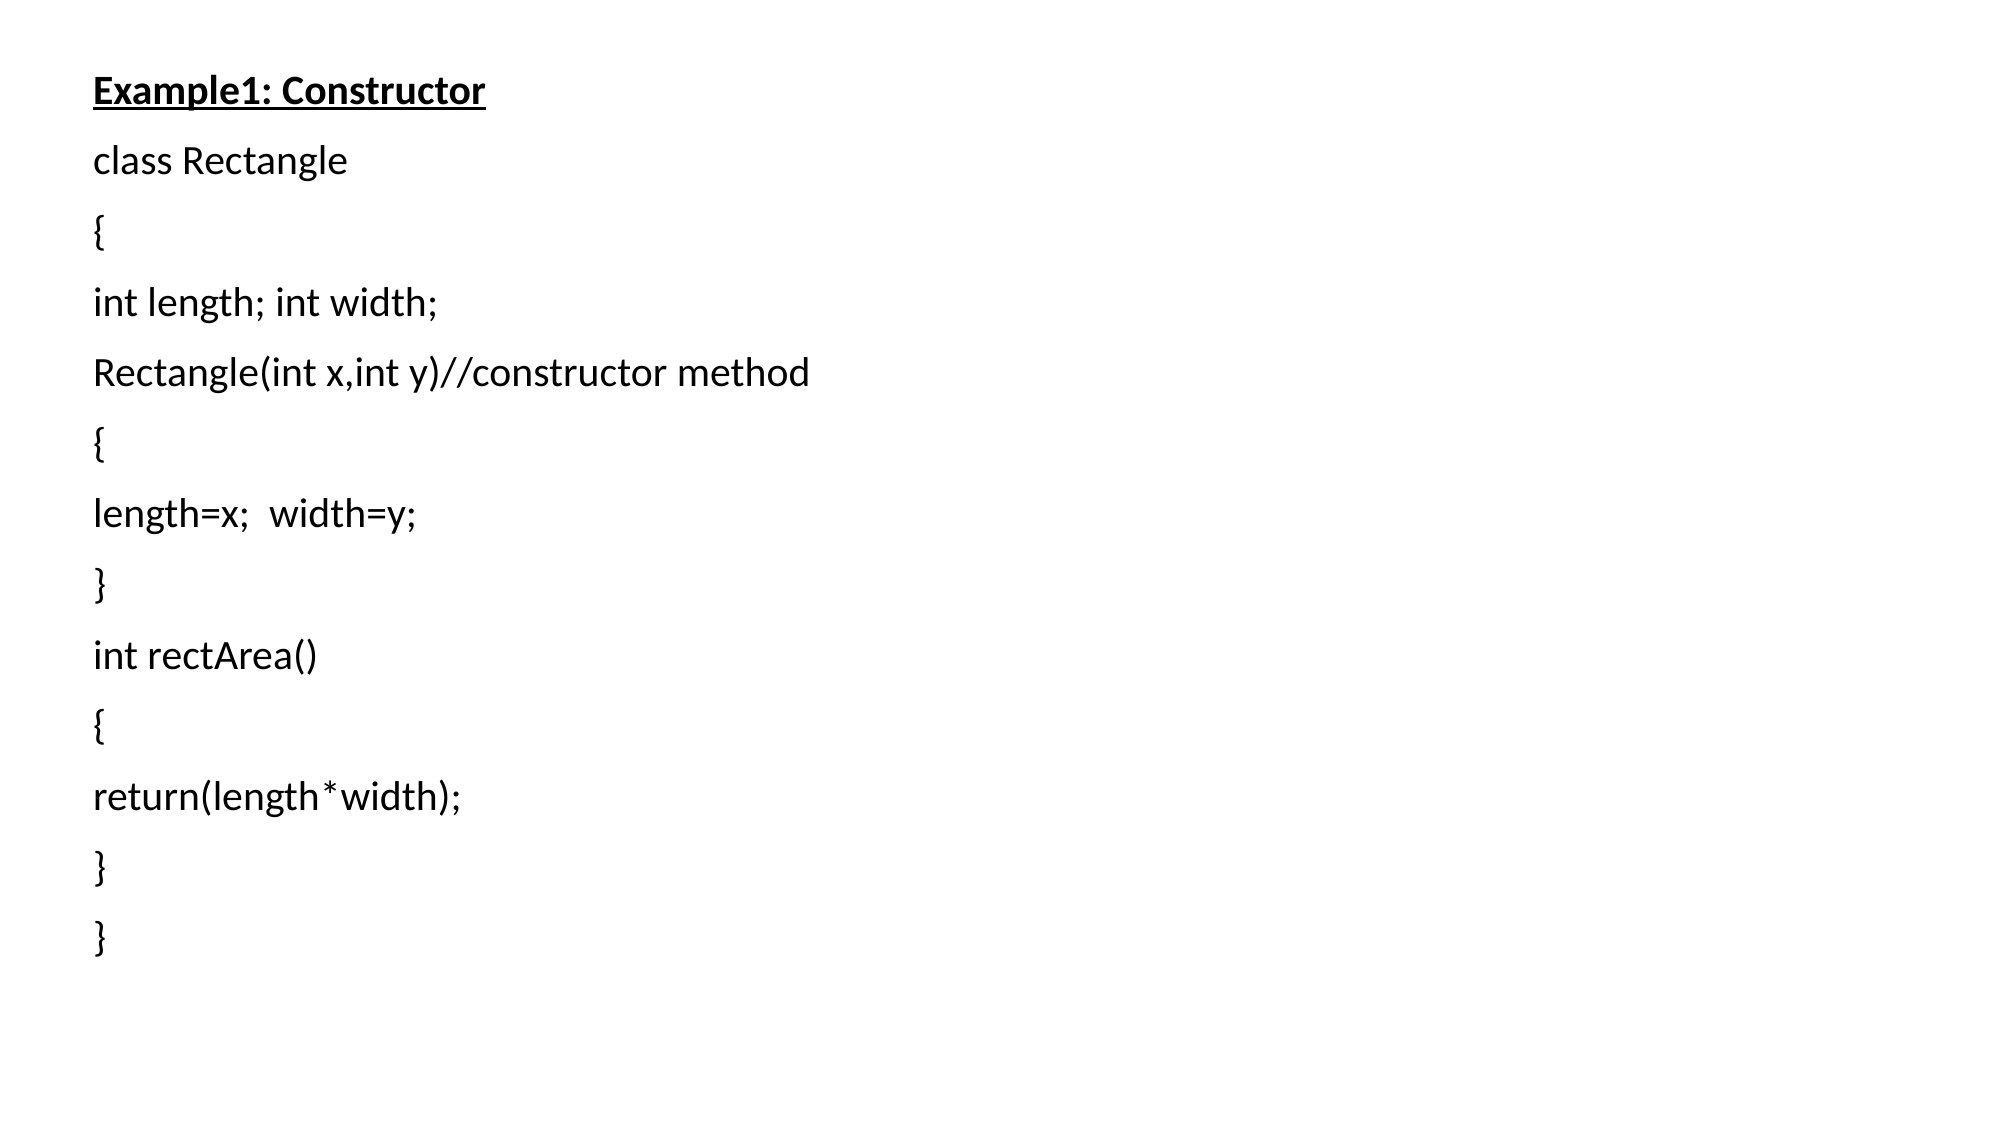

Example1: Constructor
class Rectangle
{
int length; int width;
Rectangle(int x,int y)//constructor method
{
length=x;  width=y;
}
int rectArea()
{
return(length*width);
}
}